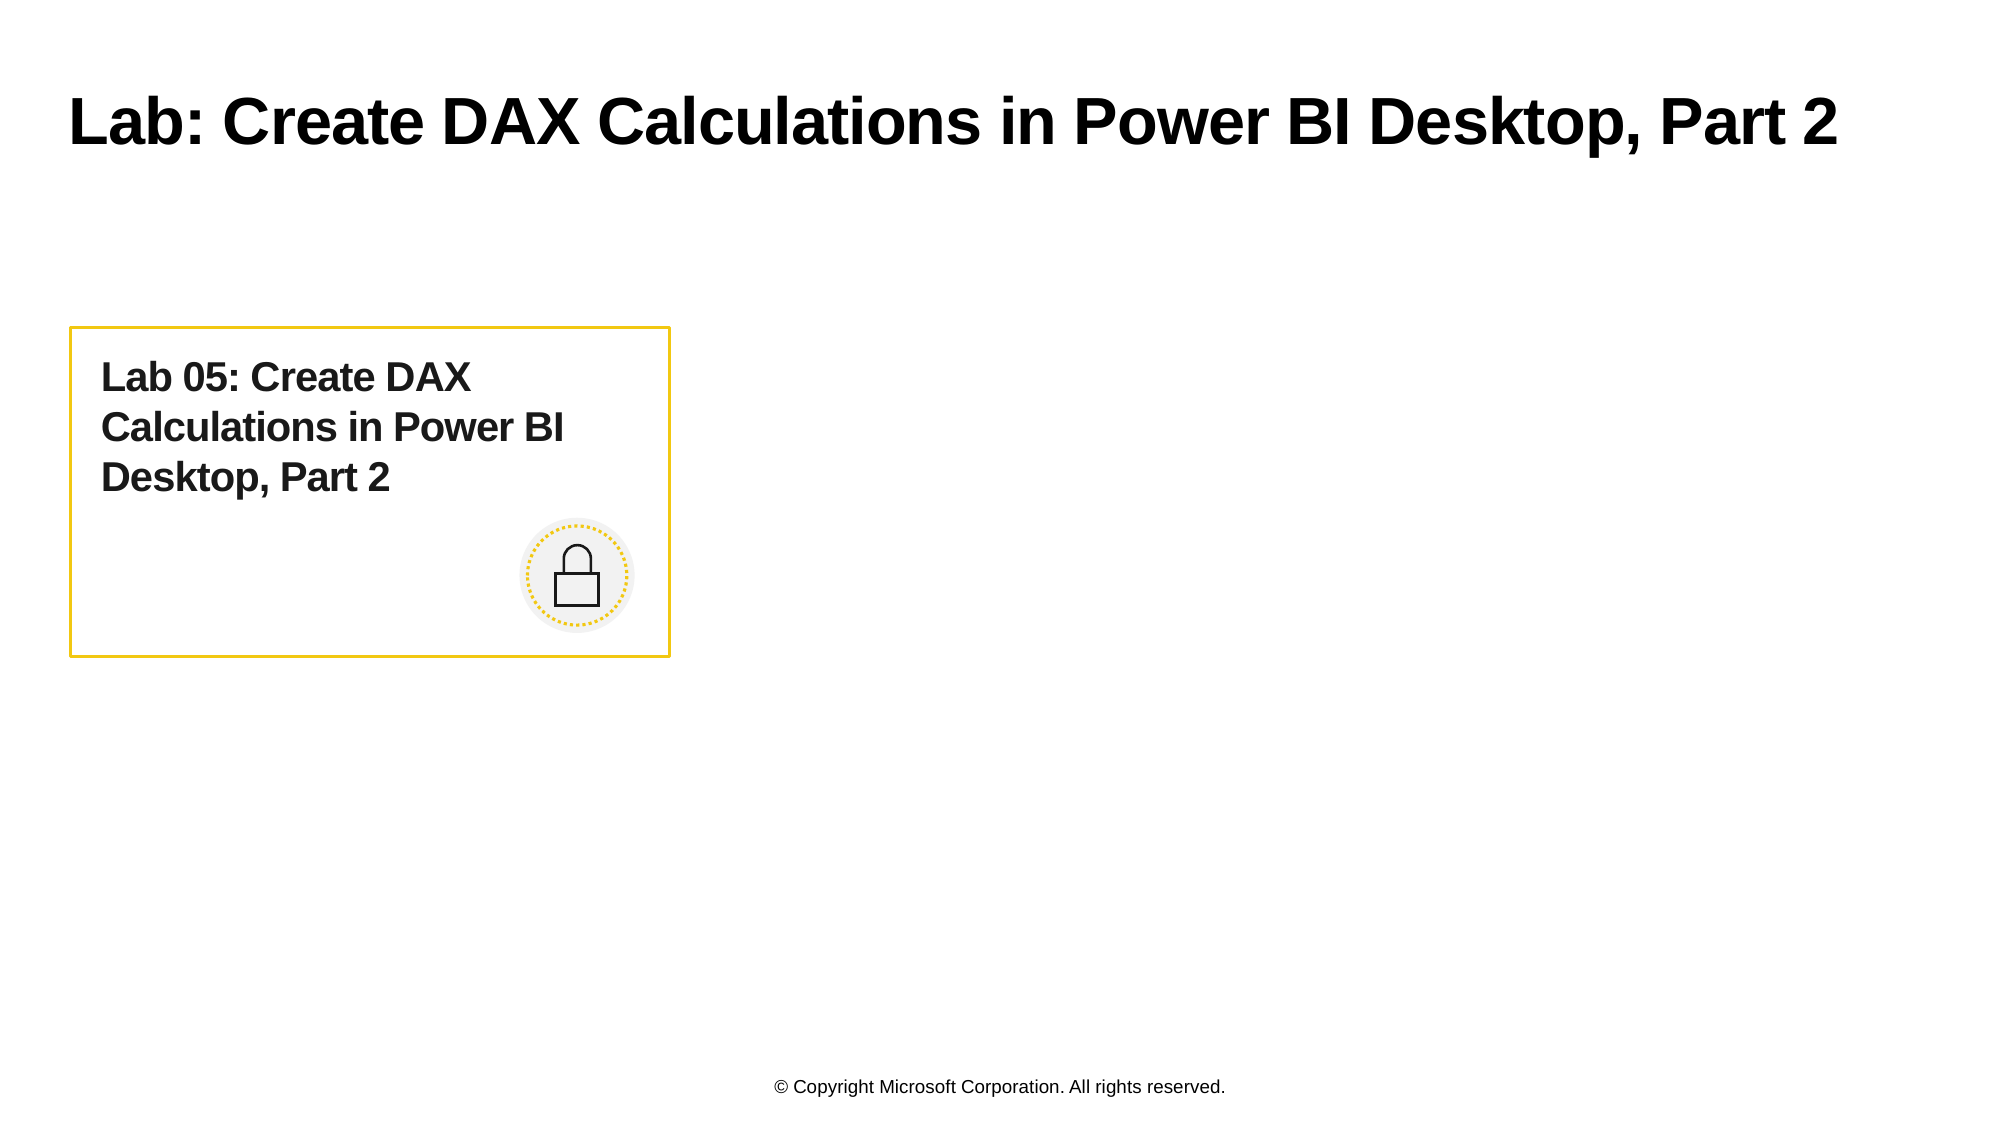

# Lab: Create DAX Calculations in Power BI Desktop, Part 2
Lab 05: Create DAX Calculations in Power BI Desktop, Part 2